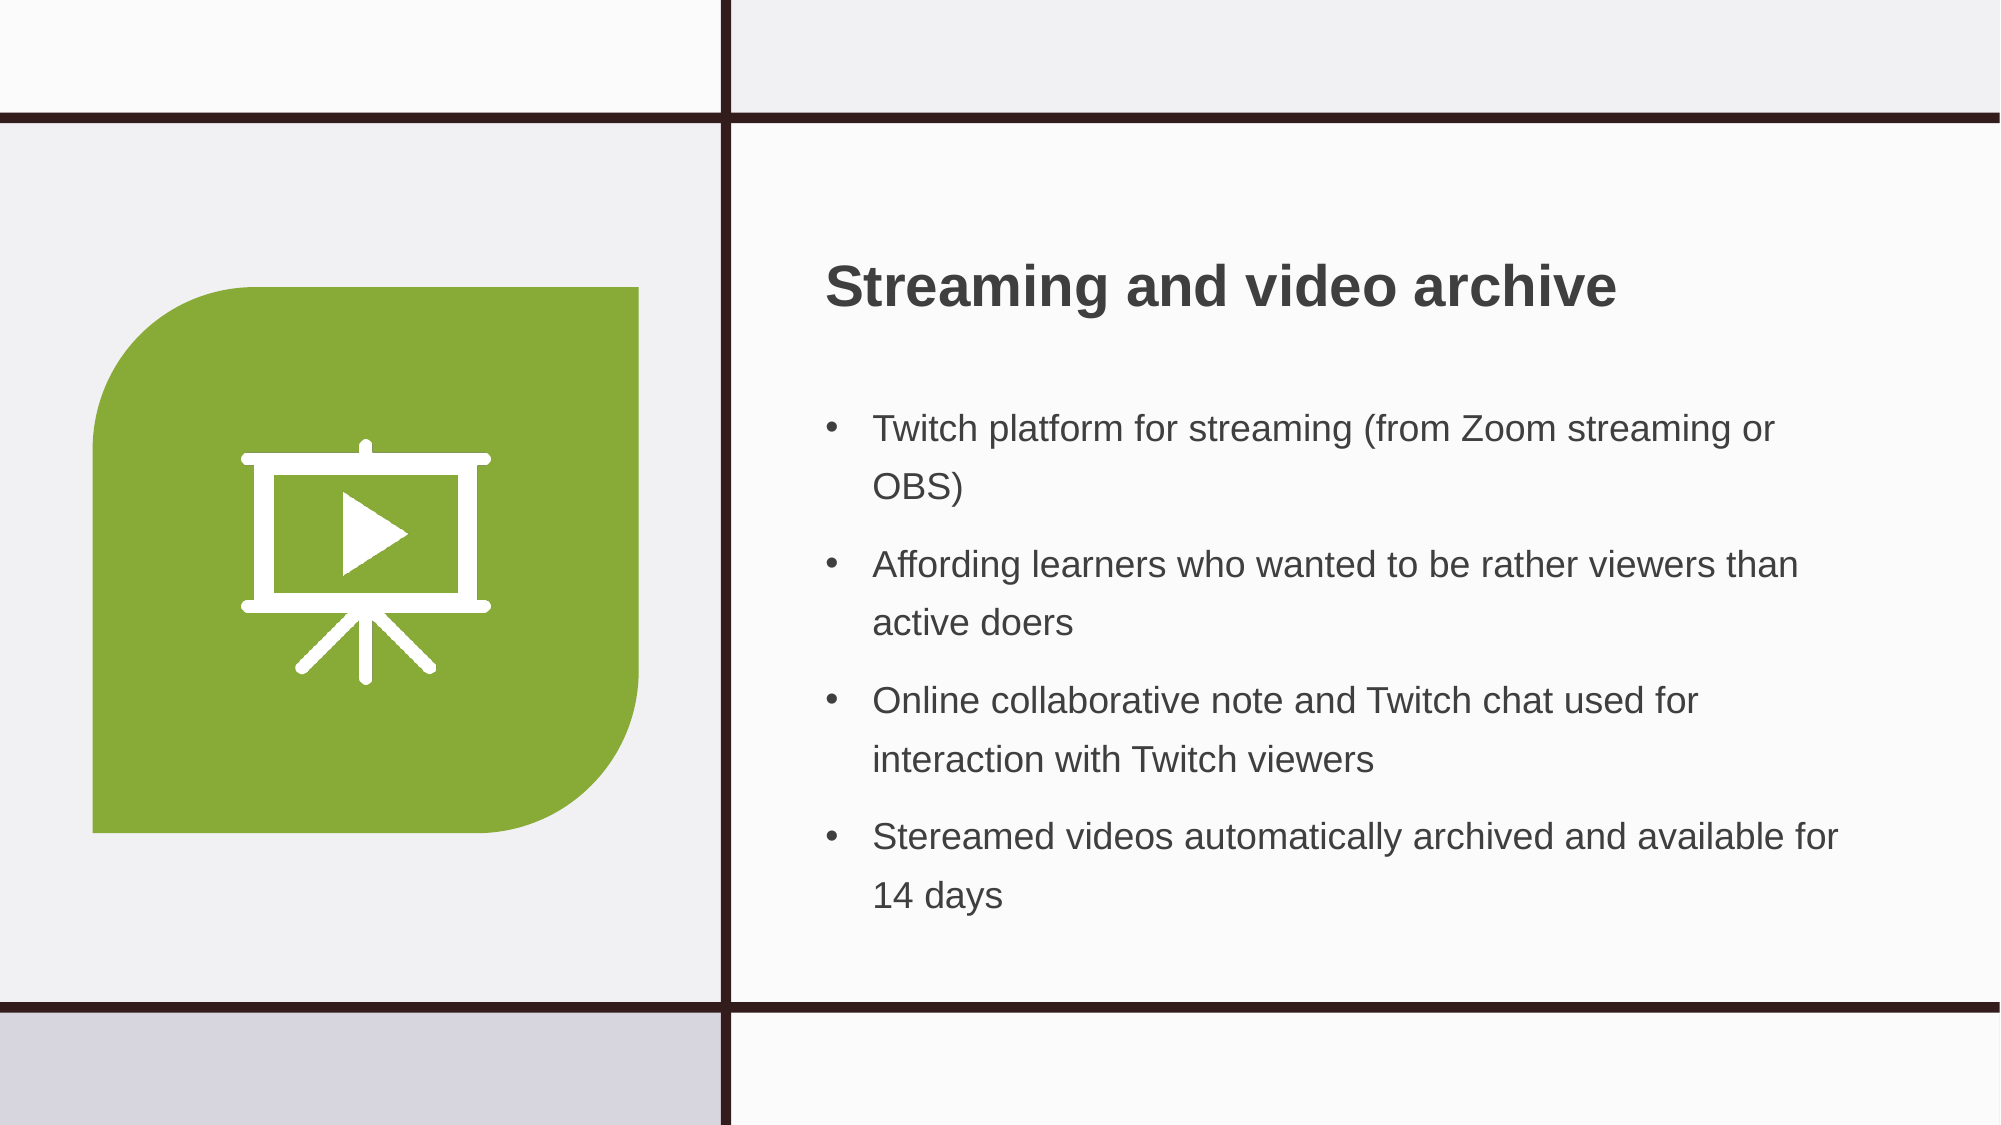

# Streaming and video archive

Twitch platform for streaming (from Zoom streaming or OBS)
Affording learners who wanted to be rather viewers than active doers
Online collaborative note and Twitch chat used for interaction with Twitch viewers
Stereamed videos automatically archived and available for 14 days